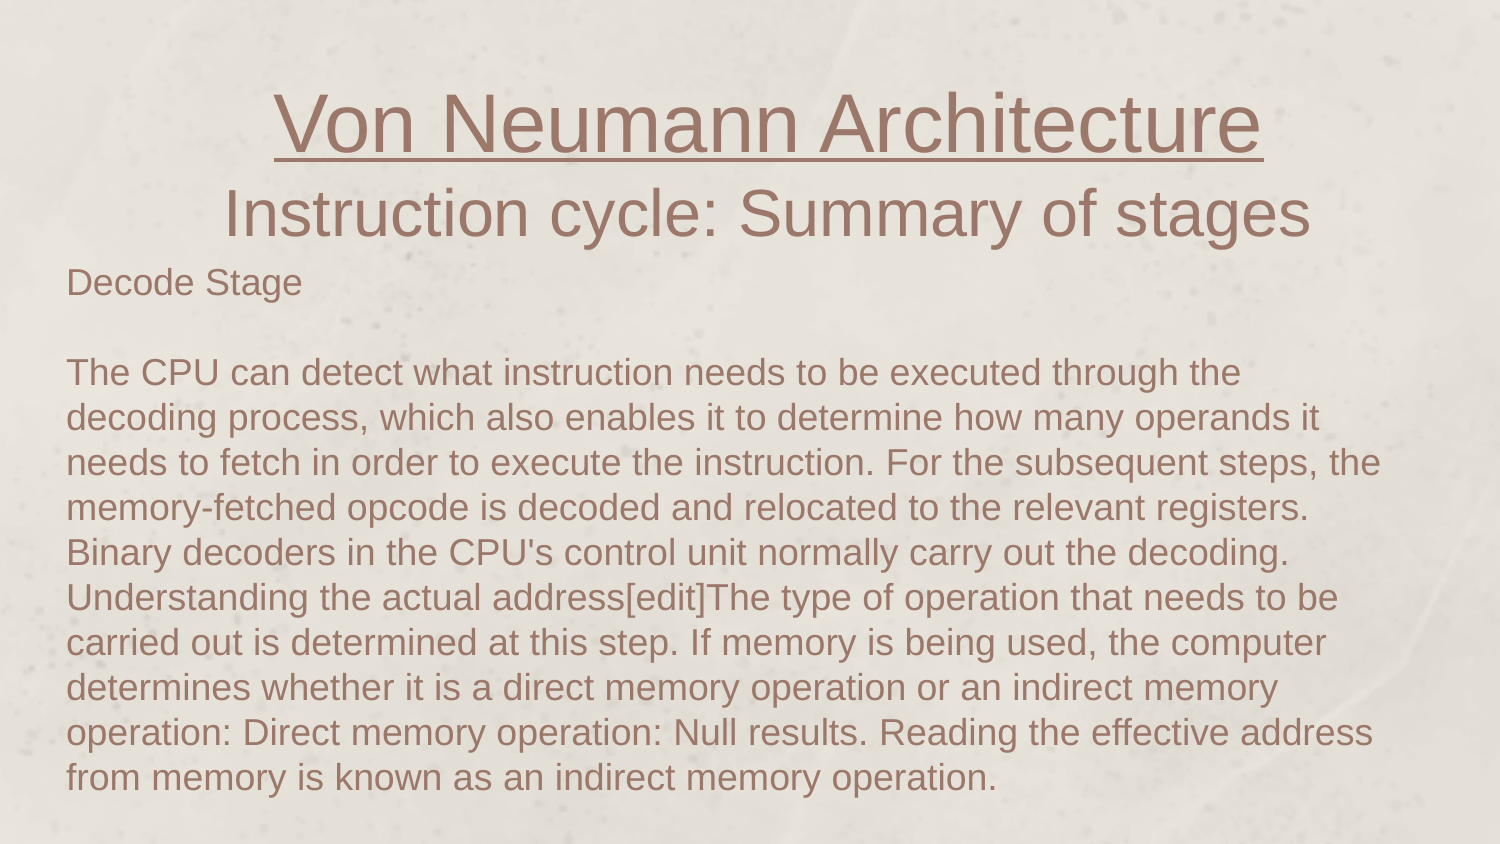

# Von Neumann Architecture Instruction cycle: Summary of stages
Decode Stage

The CPU can detect what instruction needs to be executed through the decoding process, which also enables it to determine how many operands it needs to fetch in order to execute the instruction. For the subsequent steps, the memory-fetched opcode is decoded and relocated to the relevant registers. Binary decoders in the CPU's control unit normally carry out the decoding. Understanding the actual address[edit]The type of operation that needs to be carried out is determined at this step. If memory is being used, the computer determines whether it is a direct memory operation or an indirect memory operation: Direct memory operation: Null results. Reading the effective address from memory is known as an indirect memory operation.